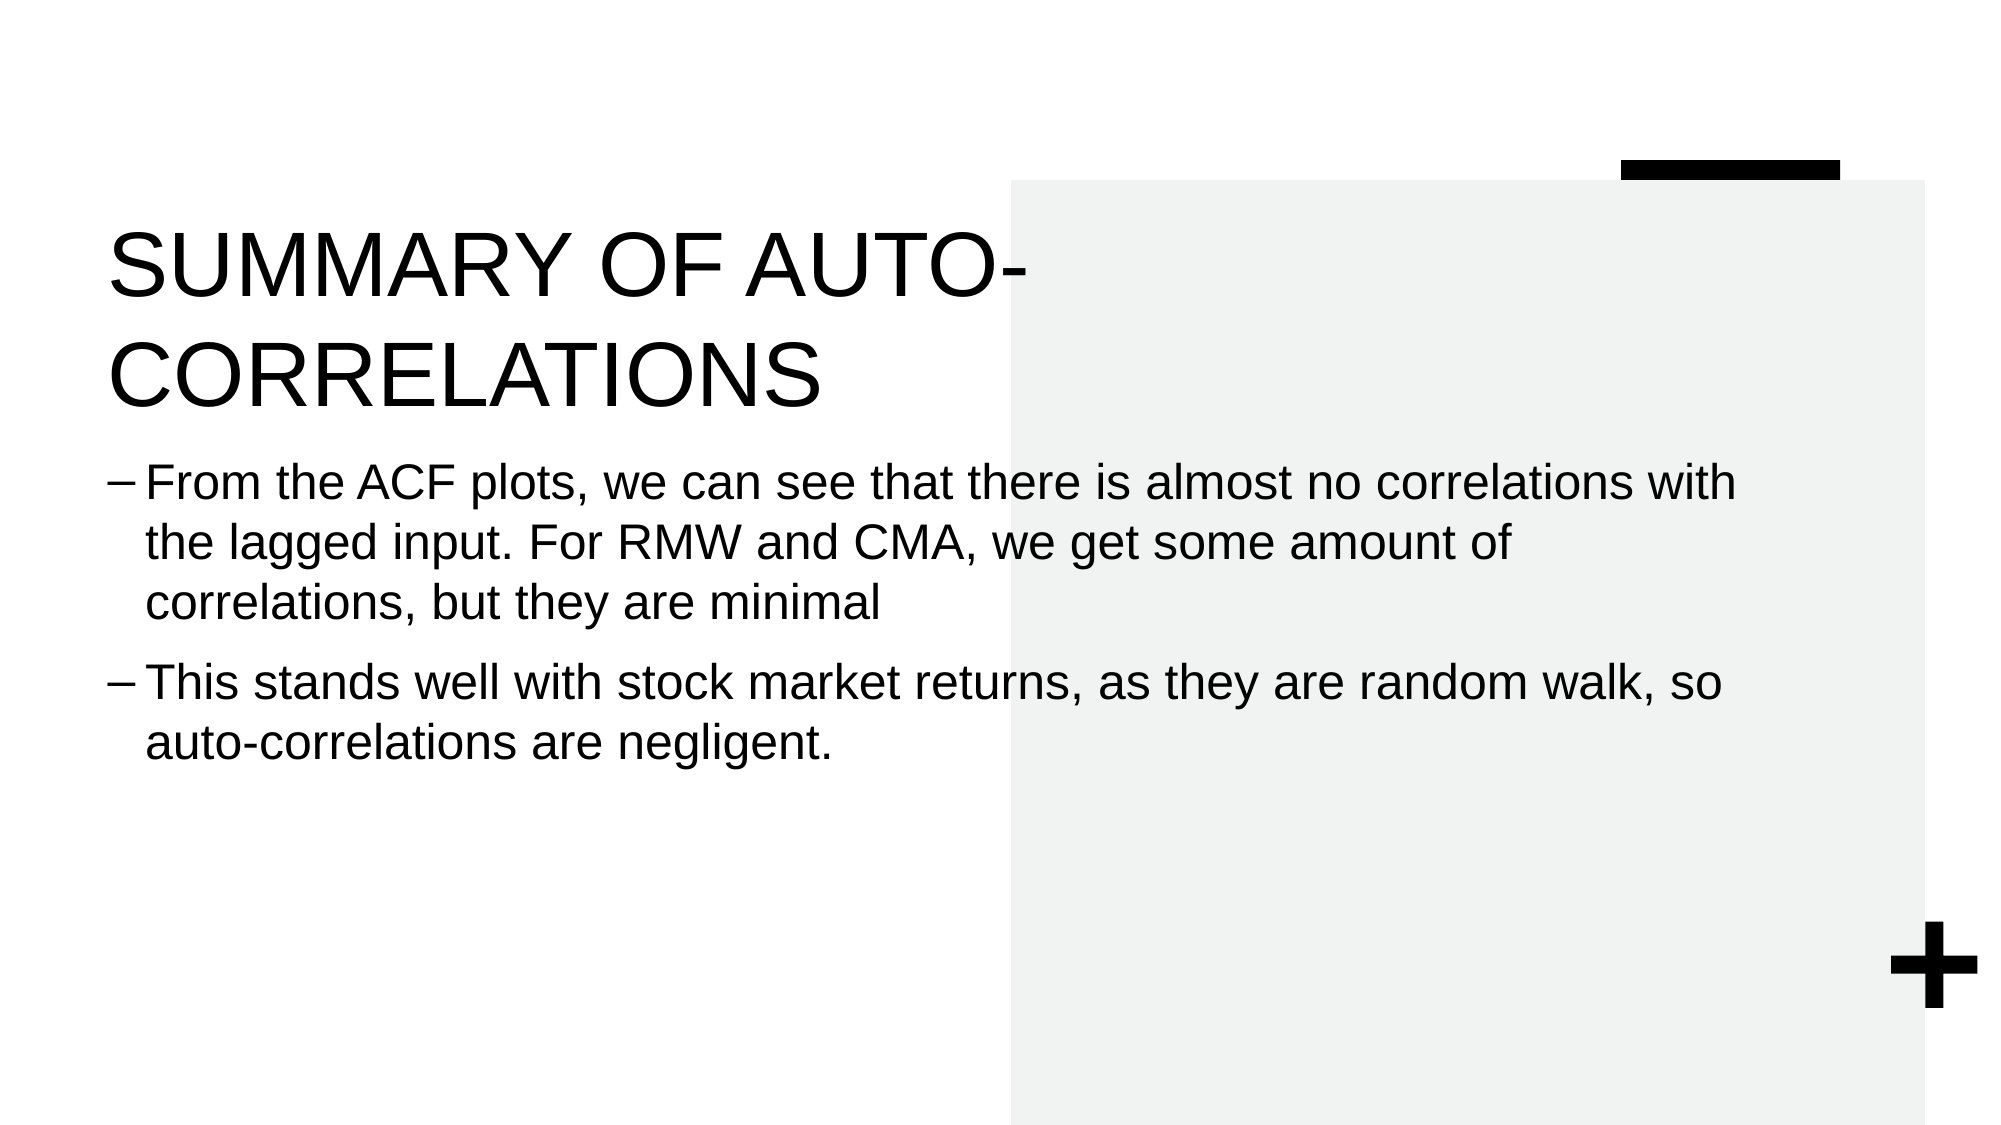

# SUMMARY OF AUTO-CORRELATIONS
From the ACF plots, we can see that there is almost no correlations with the lagged input. For RMW and CMA, we get some amount of correlations, but they are minimal
This stands well with stock market returns, as they are random walk, so auto-correlations are negligent.